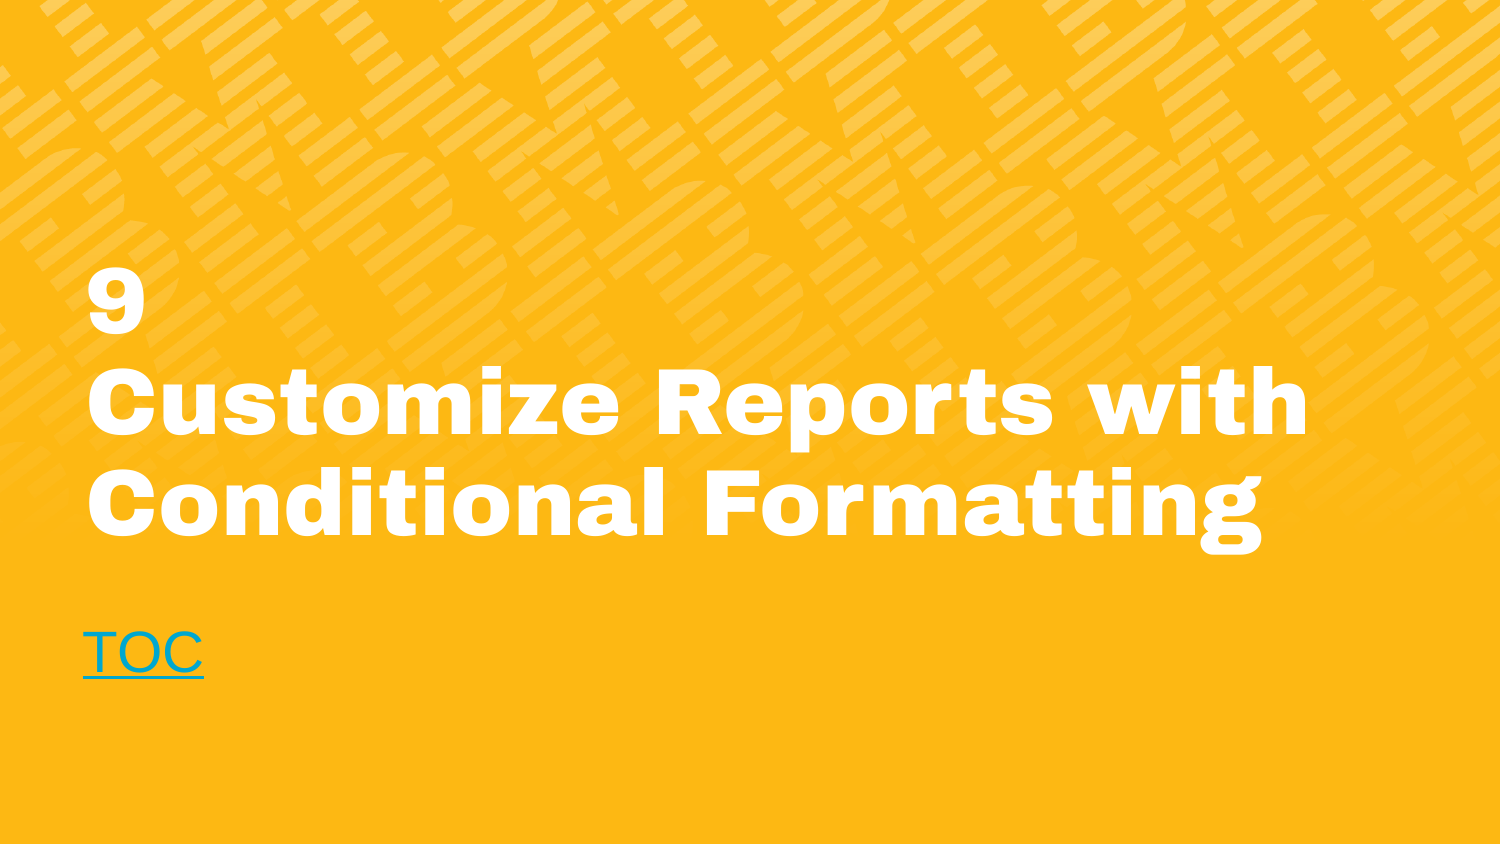

# 9 Customize Reports with Conditional Formatting
TOC